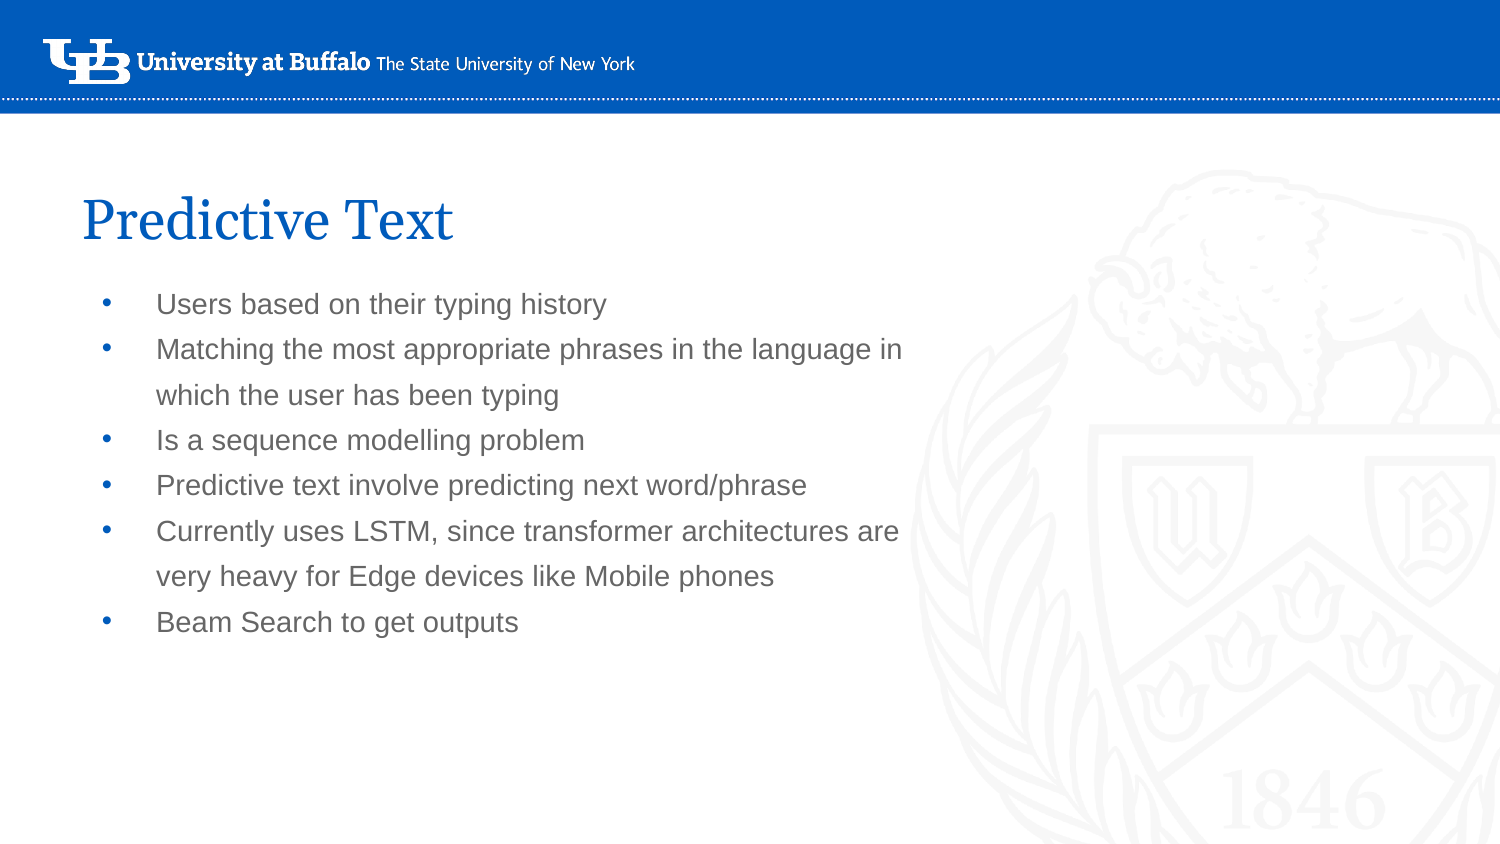

# Predictive Text
Users based on their typing history
Matching the most appropriate phrases in the language in which the user has been typing
Is a sequence modelling problem
Predictive text involve predicting next word/phrase
Currently uses LSTM, since transformer architectures are very heavy for Edge devices like Mobile phones
Beam Search to get outputs